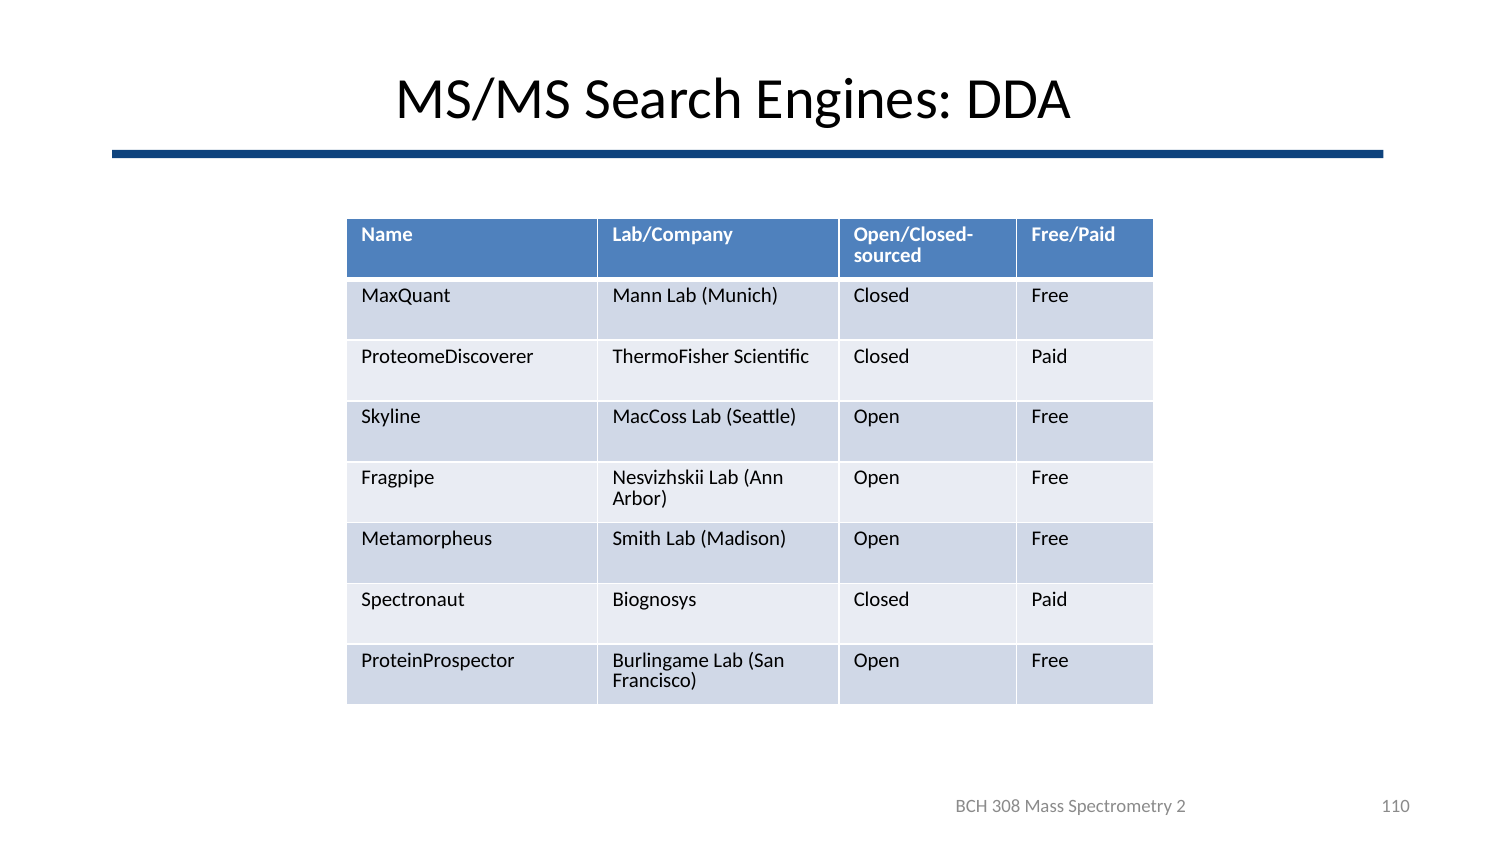

MS/MS Search Engines: DDA

| Name | Lab/Company | Open/Closed-sourced | Free/Paid |
| --- | --- | --- | --- |
| MaxQuant | Mann Lab (Munich) | Closed | Free |
| ProteomeDiscoverer | ThermoFisher Scientific | Closed | Paid |
| Skyline | MacCoss Lab (Seattle) | Open | Free |
| Fragpipe | Nesvizhskii Lab (Ann Arbor) | Open | Free |
| Metamorpheus | Smith Lab (Madison) | Open | Free |
| Spectronaut | Biognosys | Closed | Paid |
| ProteinProspector | Burlingame Lab (San Francisco) | Open | Free |
110
BCH 308 Mass Spectrometry 2